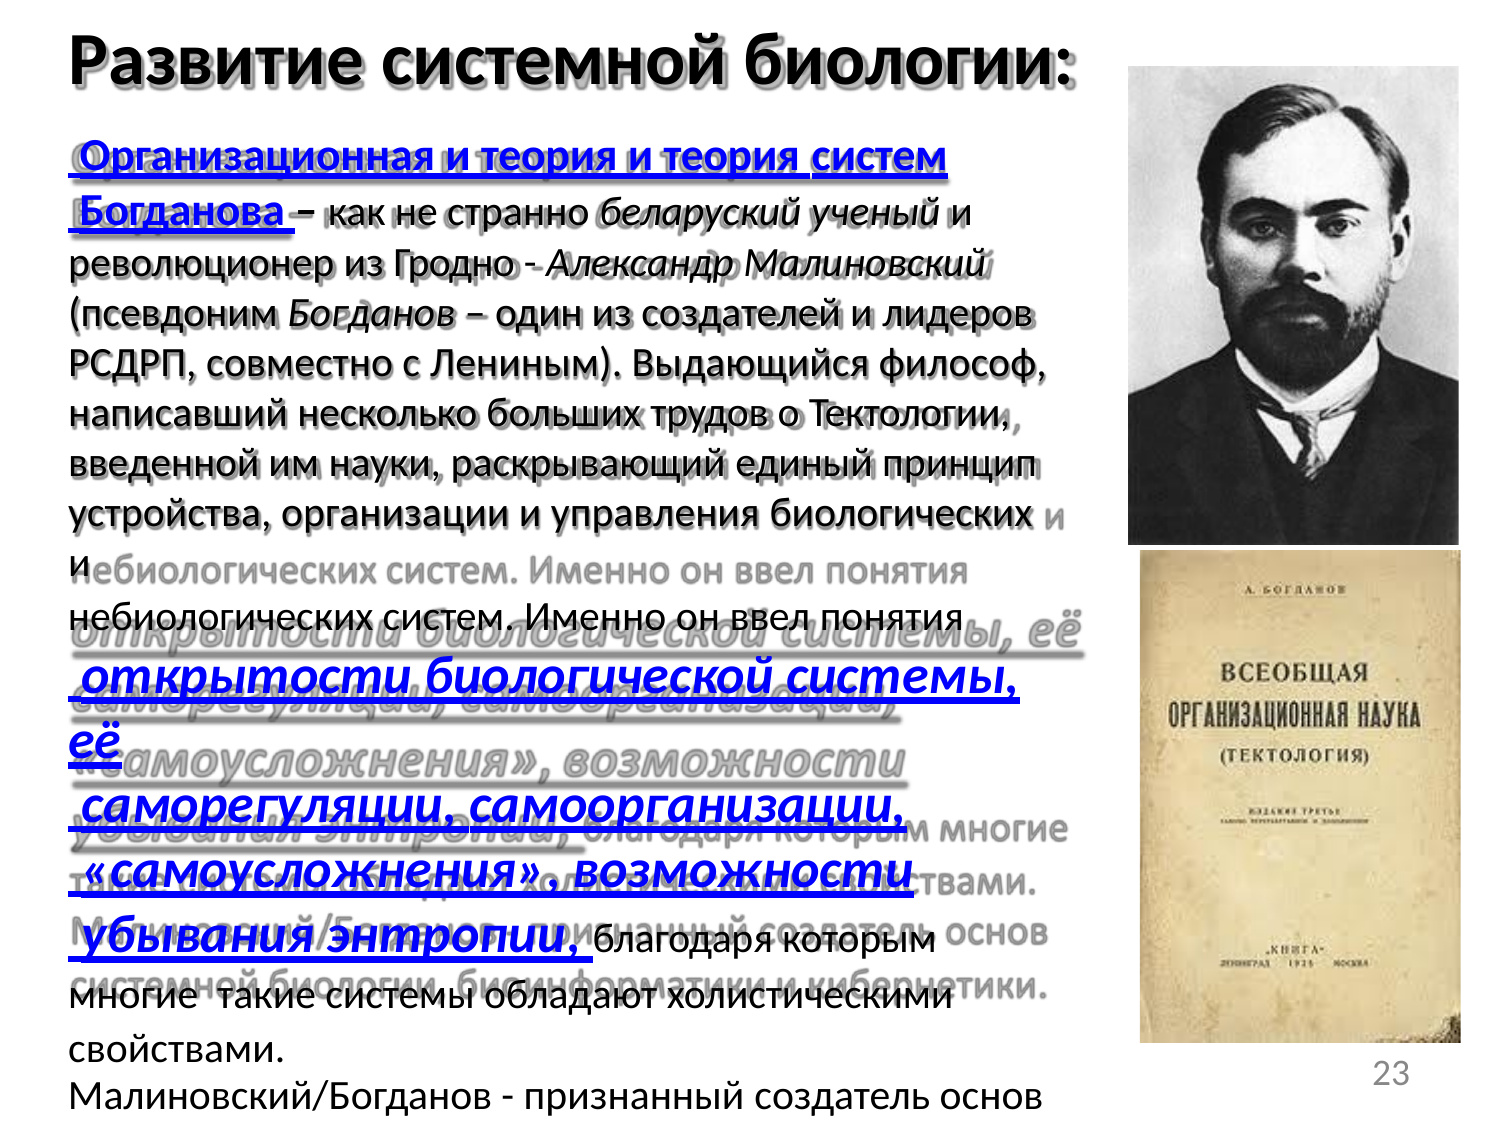

# Развитие системной биологии:

 Организационная и теория и теория систем
 Богданова – как не странно беларуский ученый и  революционер из Гродно - Александр Малиновский  (псевдоним Богданов – один из создателей и лидеров  РСДРП, совместно с Лениным). Выдающийся философ,  написавший несколько больших трудов о Тектологии,  введенной им науки, раскрывающий единый принцип  устройства, организации и управления биологических и
небиологических систем. Именно он ввел понятия
 открытости биологической системы, её
 саморегуляции, самоорганизации,
 «самоусложнения», возможности
 убывания энтропии, благодаря которым многие  такие системы обладают холистическими свойствами.
Малиновский/Богданов - признанный создатель основ
системной биологии, биоинформатики и кибернетики.

23